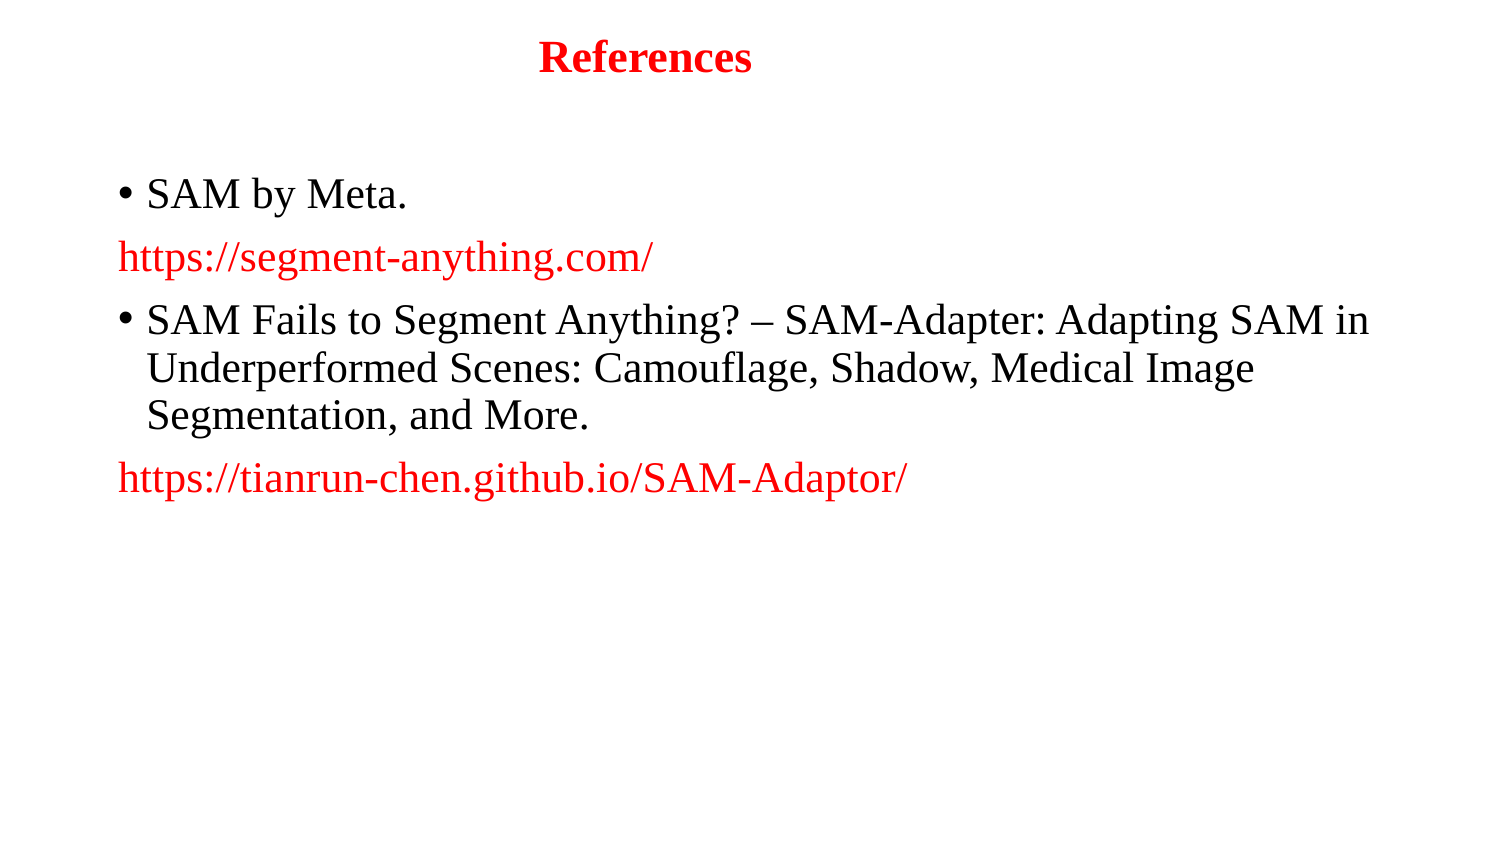

# References
SAM by Meta.
https://segment-anything.com/
SAM Fails to Segment Anything? – SAM-Adapter: Adapting SAM in Underperformed Scenes: Camouflage, Shadow, Medical Image Segmentation, and More.
https://tianrun-chen.github.io/SAM-Adaptor/